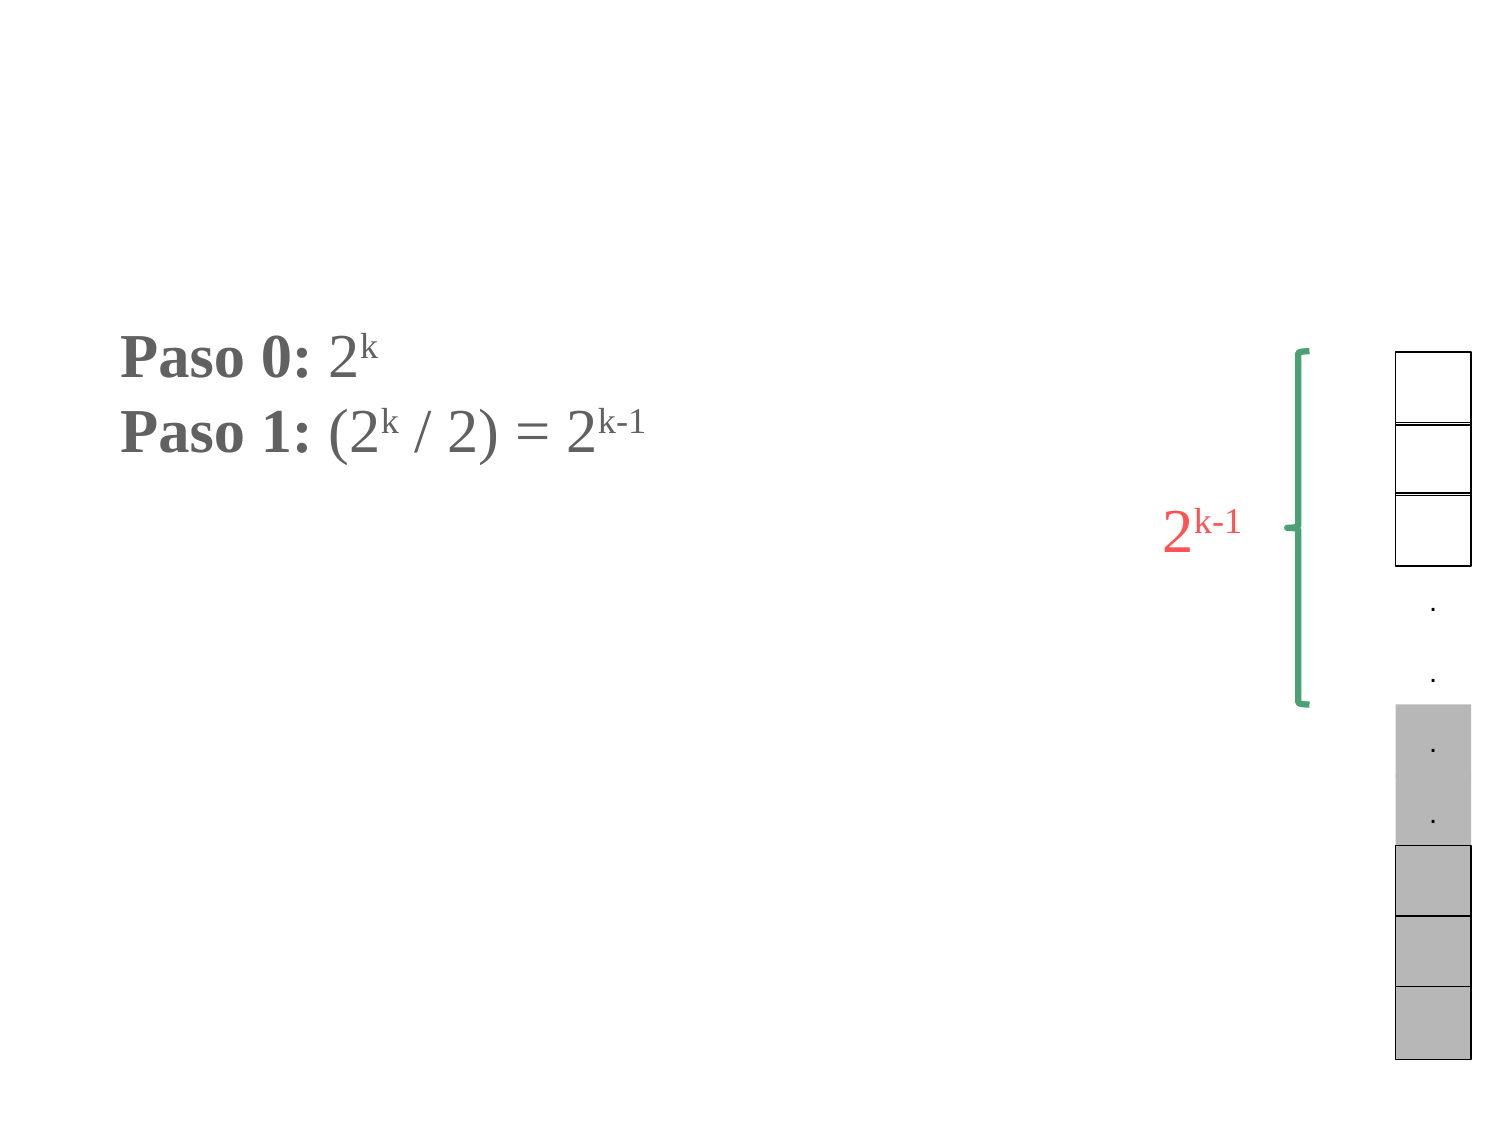

Paso 0: 2k
Paso 1: (2k / 2) = 2k-1

2k-1

.
.
.
.